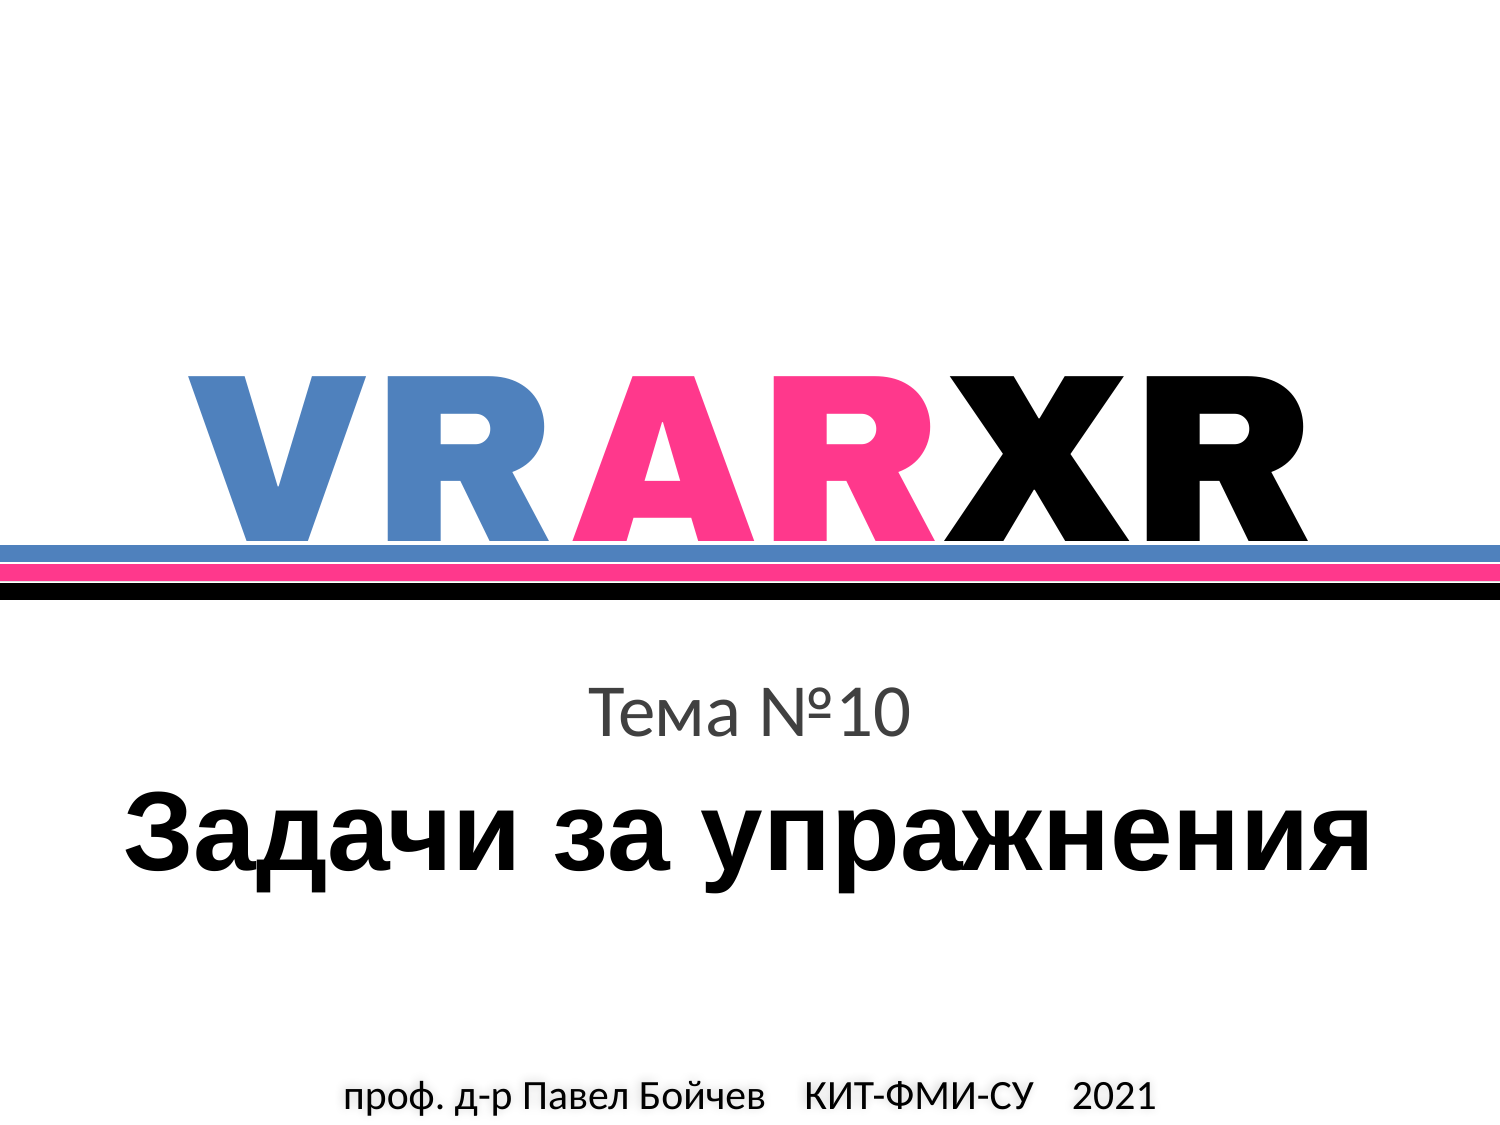

Тема №10
Задачи за упражнения
# проф. д-р Павел Бойчев    КИТ-ФМИ-СУ    2021